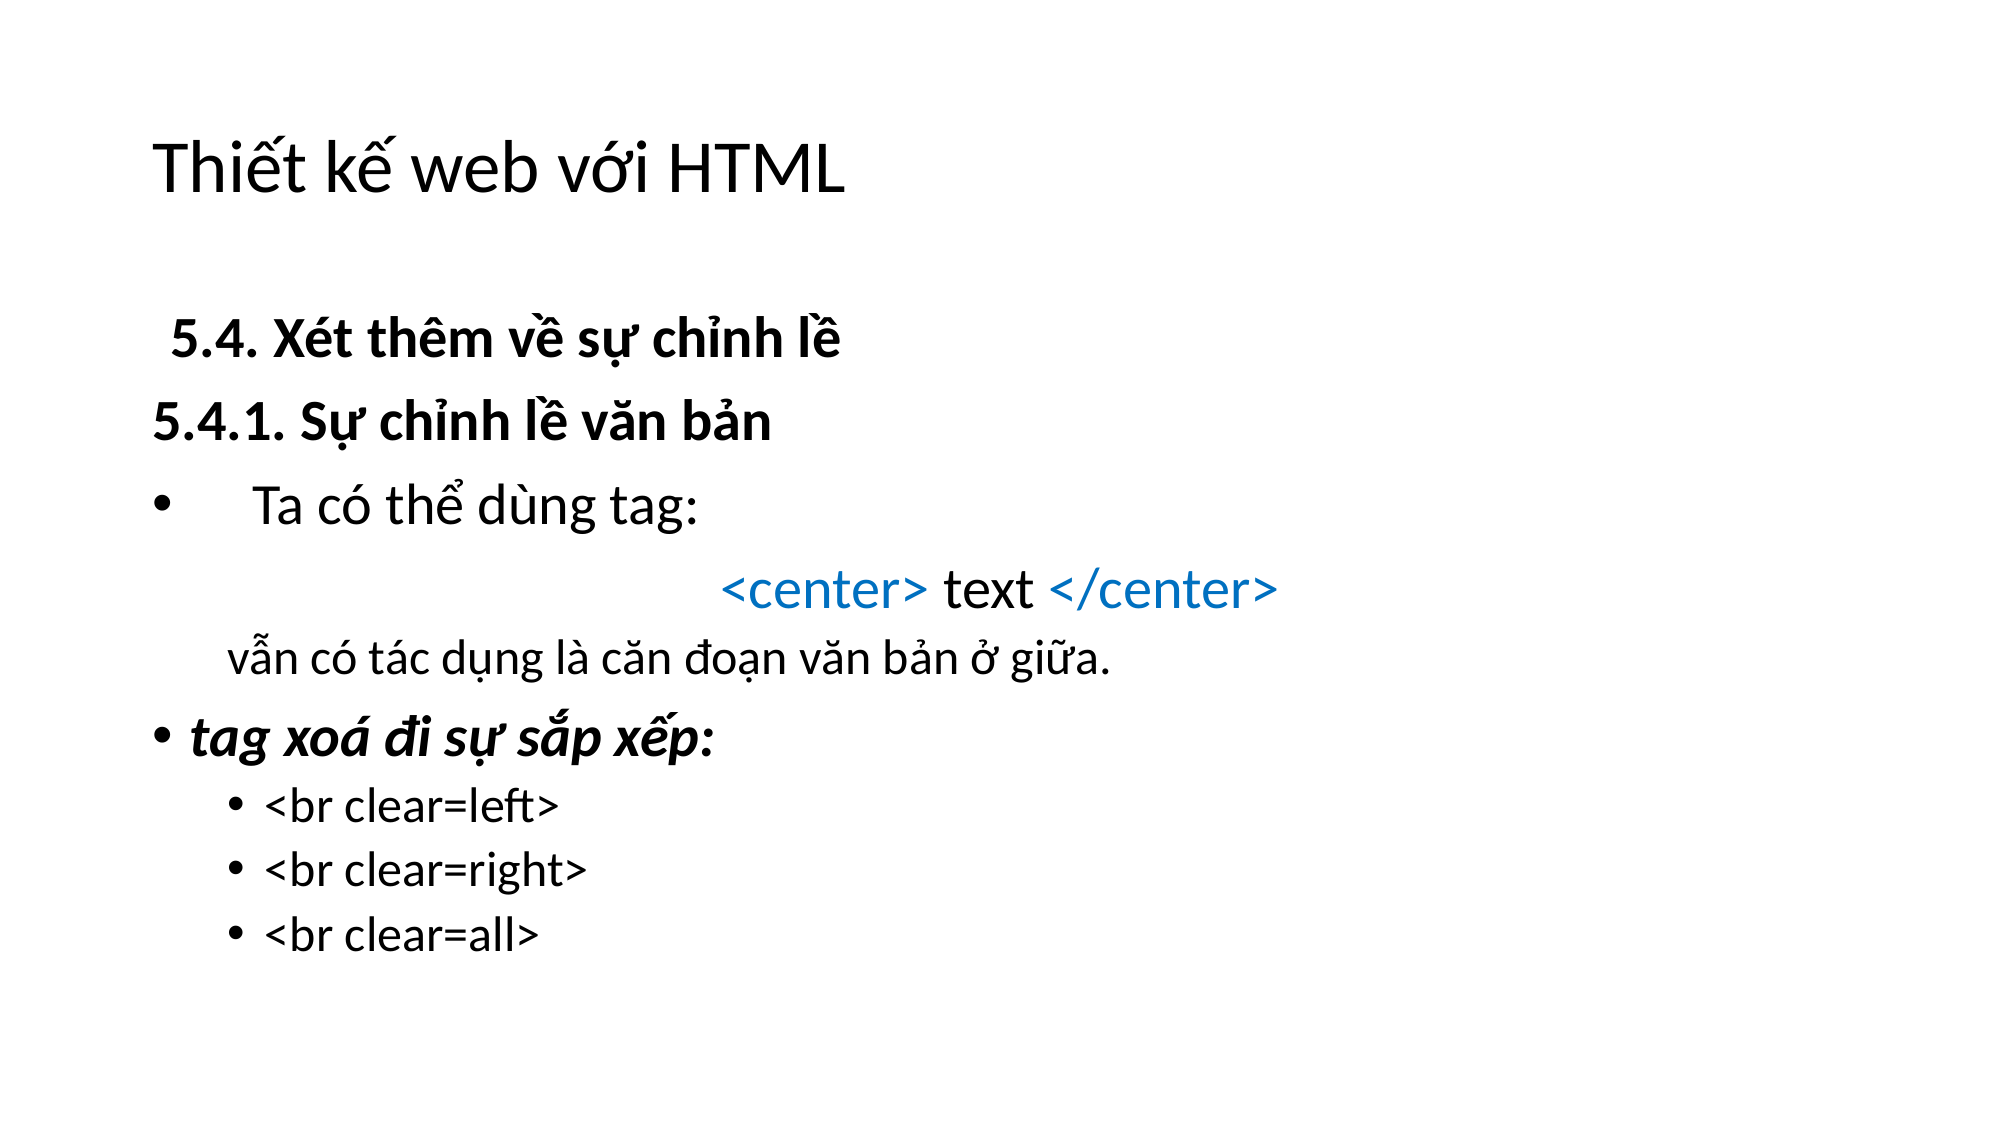

# Thiết kế web với HTML
5.4. Xét thêm về sự chỉnh lề
5.4.1. Sự chỉnh lề văn bản
Ta có thể dùng tag:
<center> text </center>
vẫn có tác dụng là căn đoạn văn bản ở giữa.
tag xoá đi sự sắp xếp:
<br clear=left>
<br clear=right>
<br clear=all>